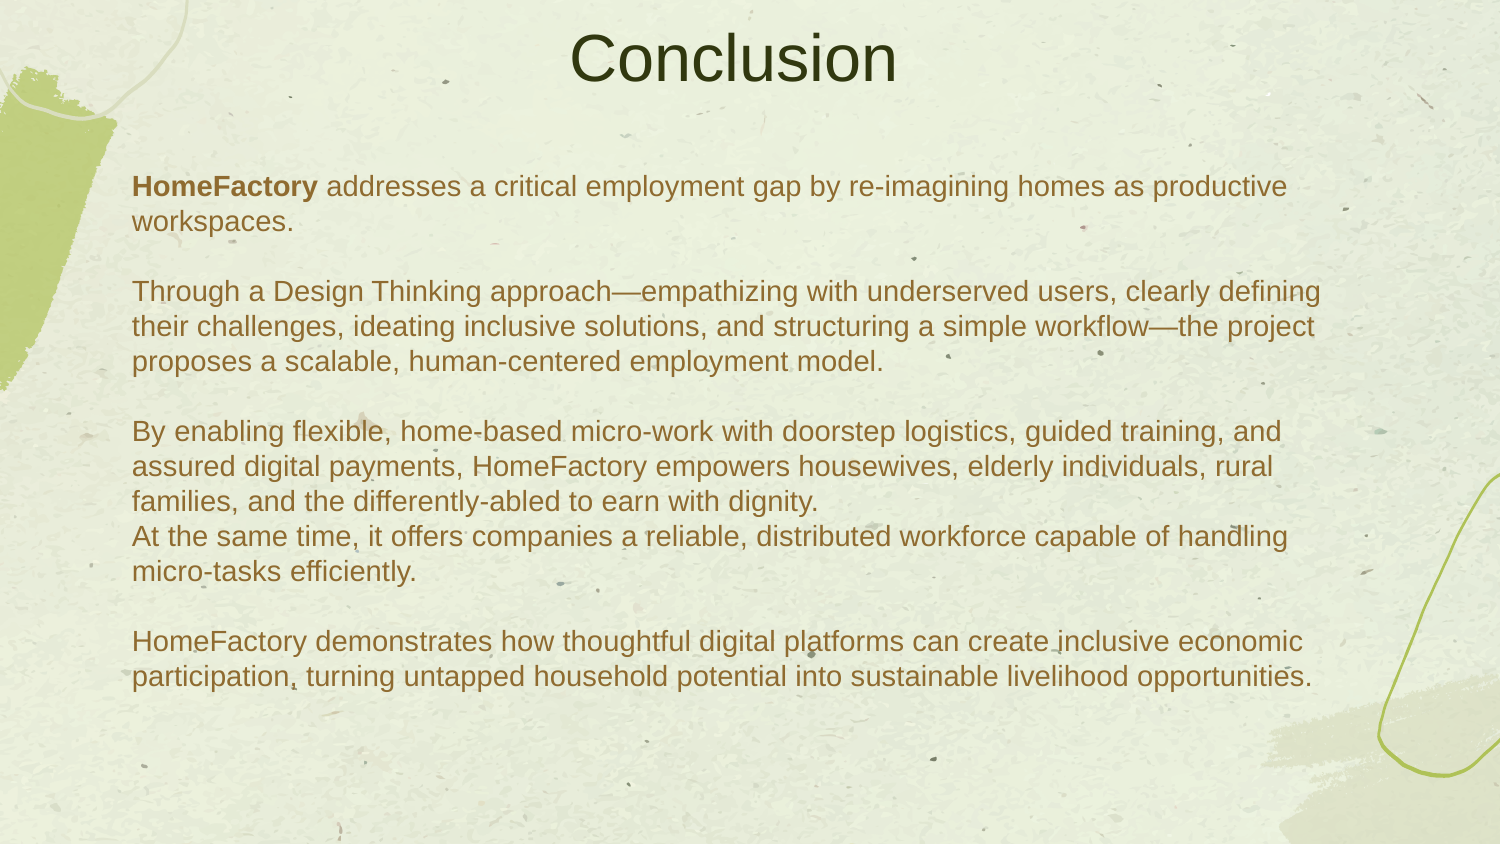

# Conclusion
HomeFactory addresses a critical employment gap by re-imagining homes as productive workspaces.

Through a Design Thinking approach—empathizing with underserved users, clearly defining their challenges, ideating inclusive solutions, and structuring a simple workflow—the project proposes a scalable, human-centered employment model.

By enabling flexible, home-based micro-work with doorstep logistics, guided training, and assured digital payments, HomeFactory empowers housewives, elderly individuals, rural families, and the differently-abled to earn with dignity.
At the same time, it offers companies a reliable, distributed workforce capable of handling micro-tasks efficiently.

HomeFactory demonstrates how thoughtful digital platforms can create inclusive economic participation, turning untapped household potential into sustainable livelihood opportunities.